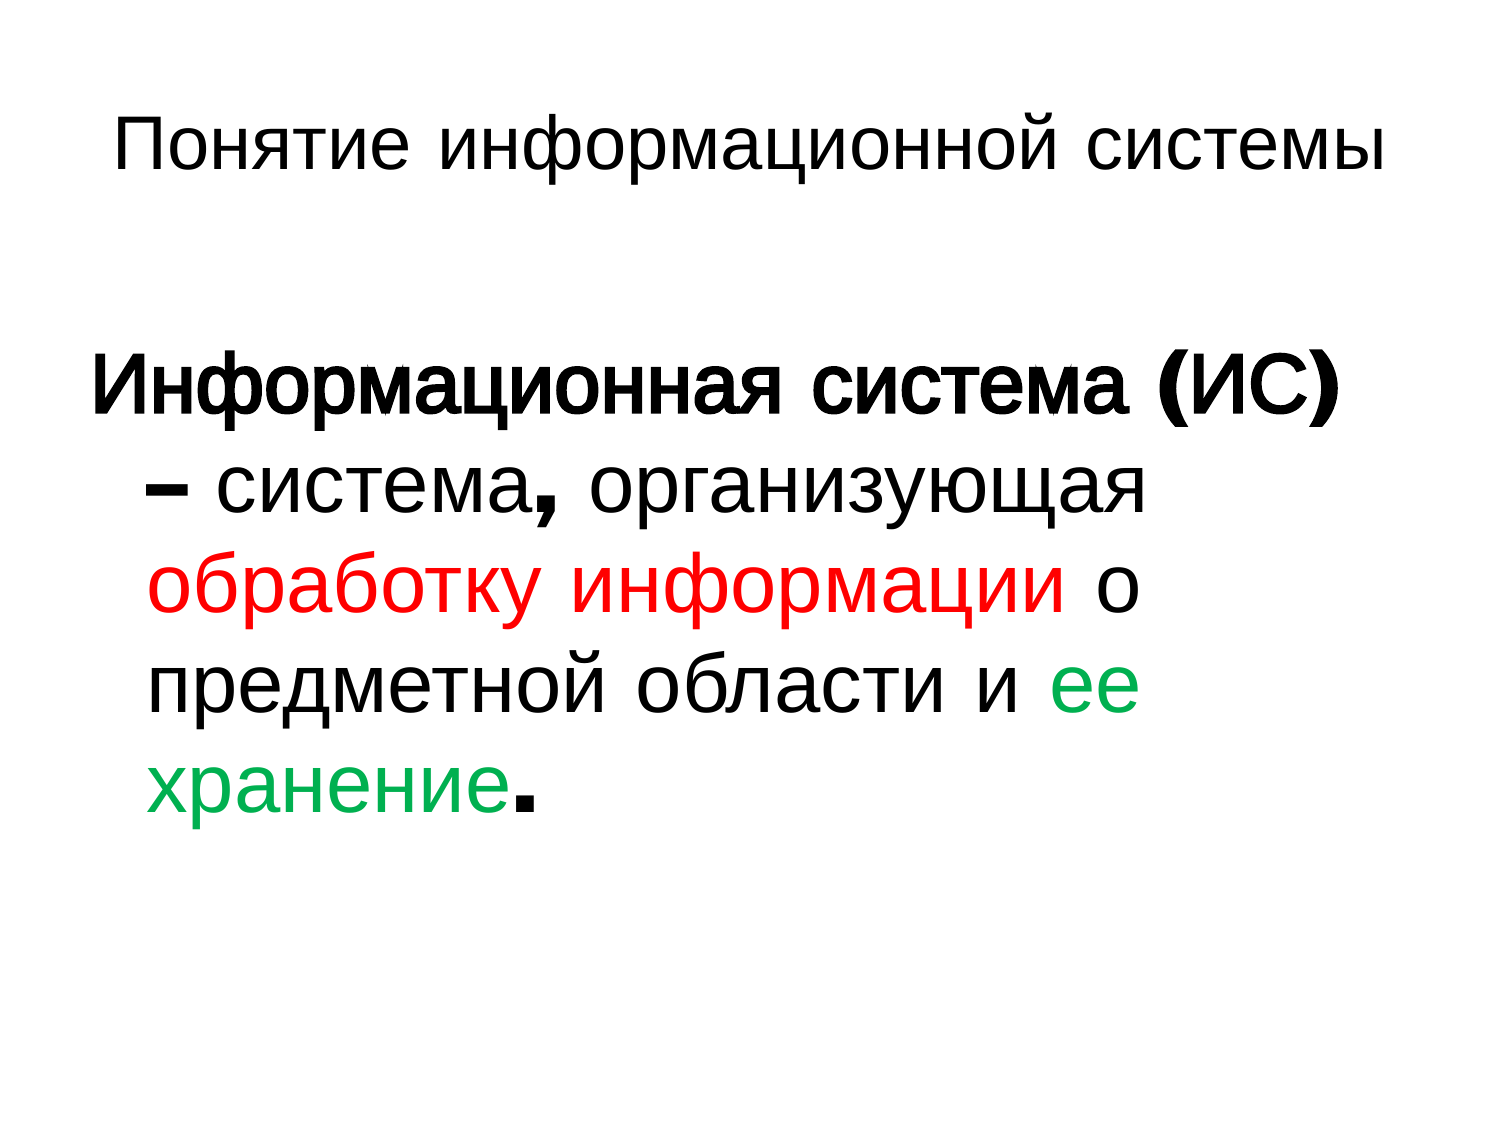

# Понятие информационной системы
Информационная система (ИС) – система, организующая обработку информации о предметной области и ее хранение.